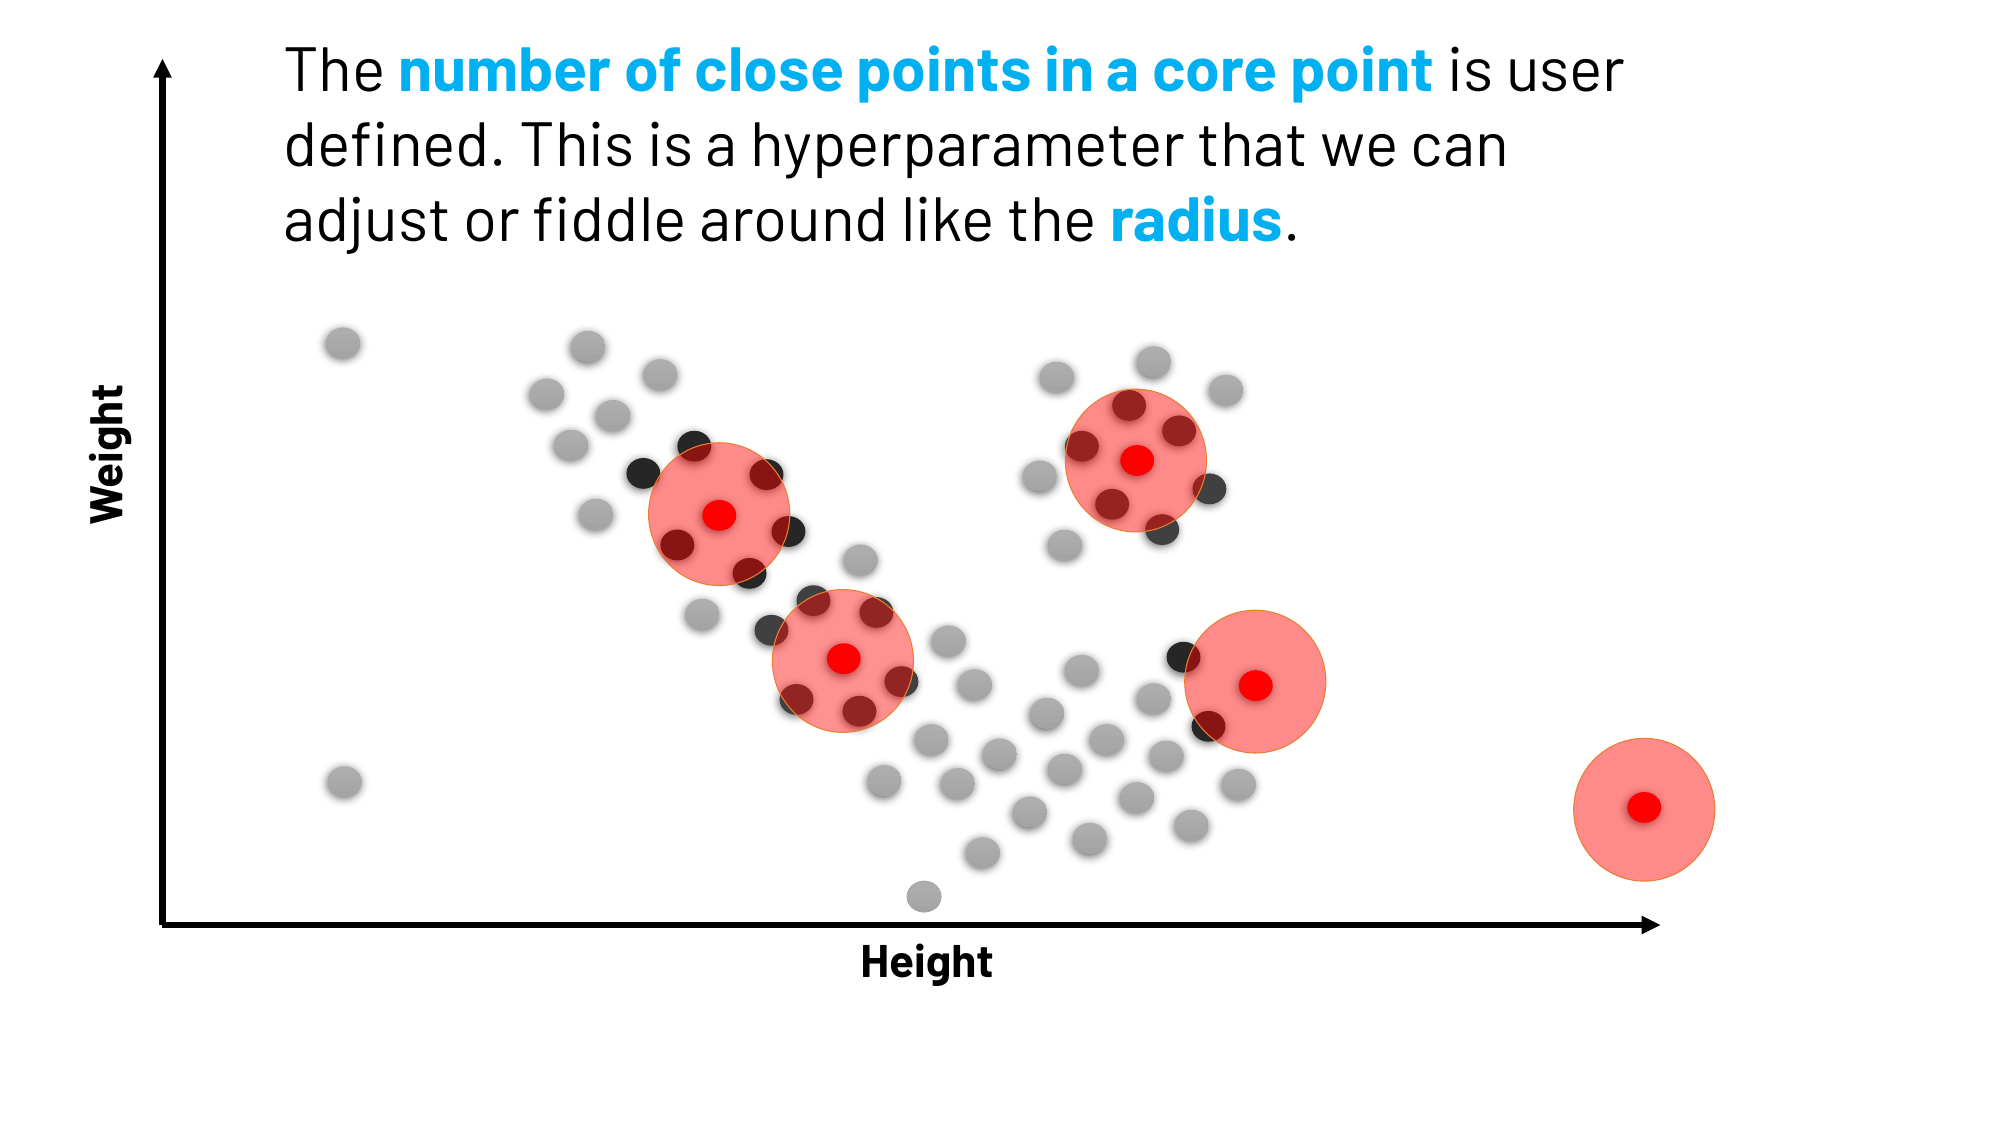

The number of close points in a core point is user defined. This is a hyperparameter that we can adjust or fiddle around like the radius.

Weight

Height